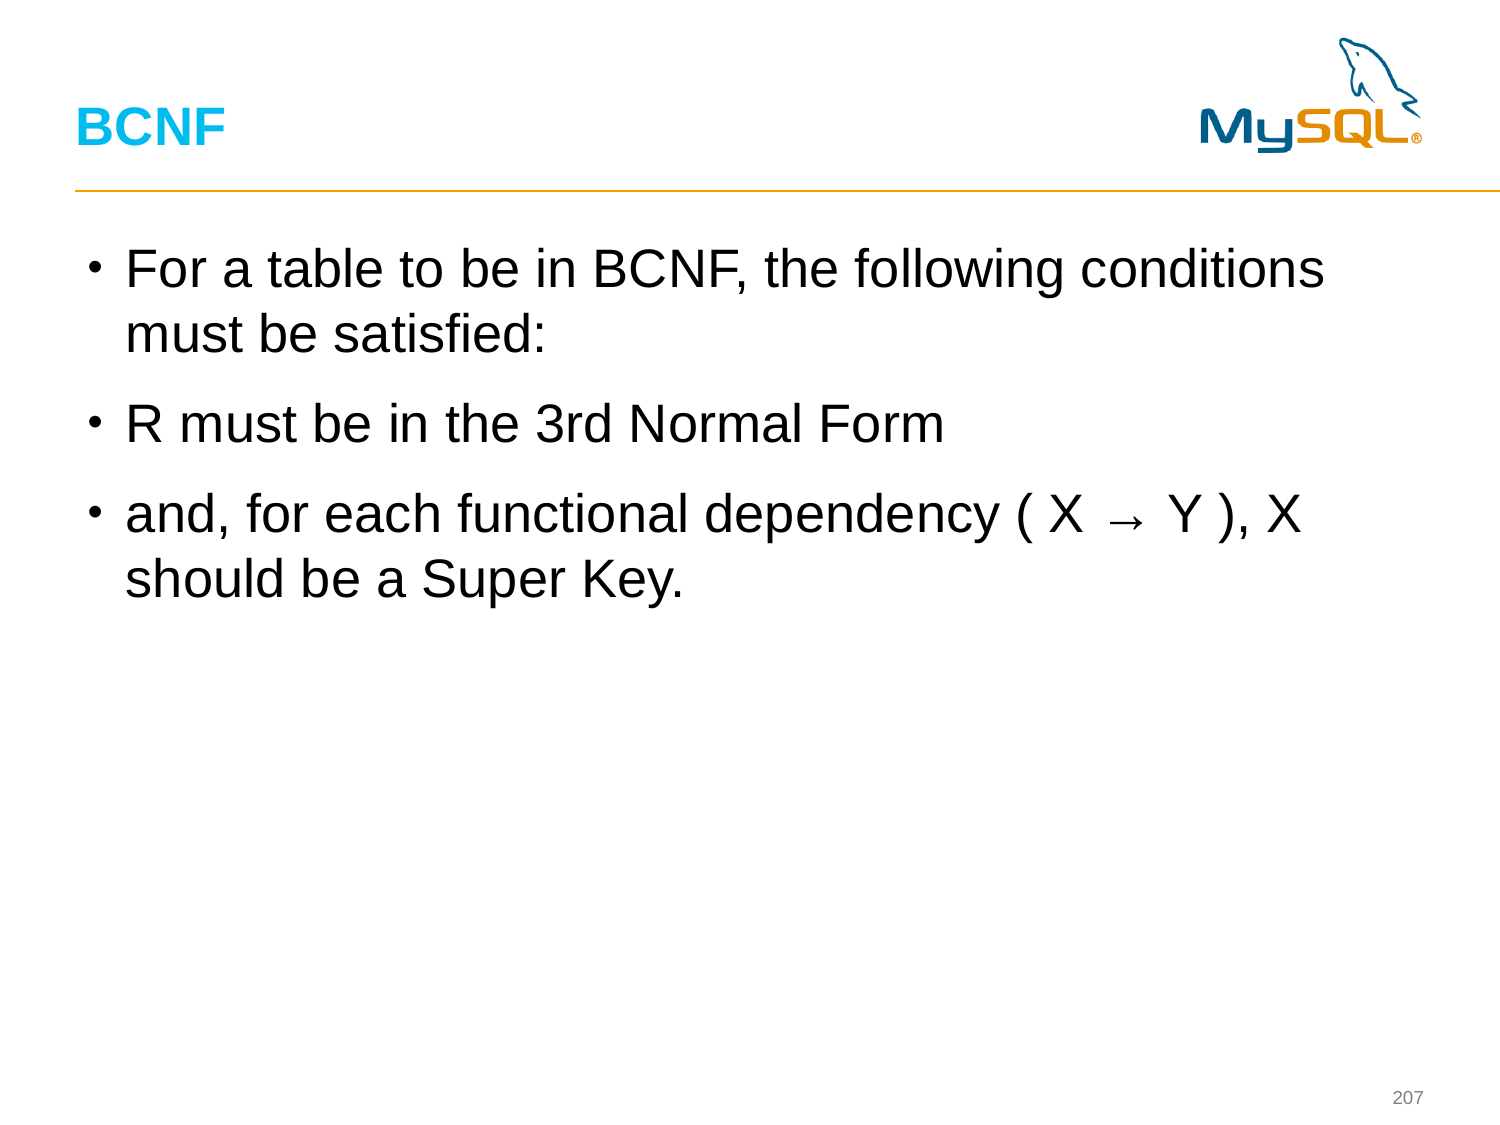

# BCNF
For a table to be in BCNF, the following conditions must be satisfied:
R must be in the 3rd Normal Form
and, for each functional dependency ( X → Y ), X should be a Super Key.